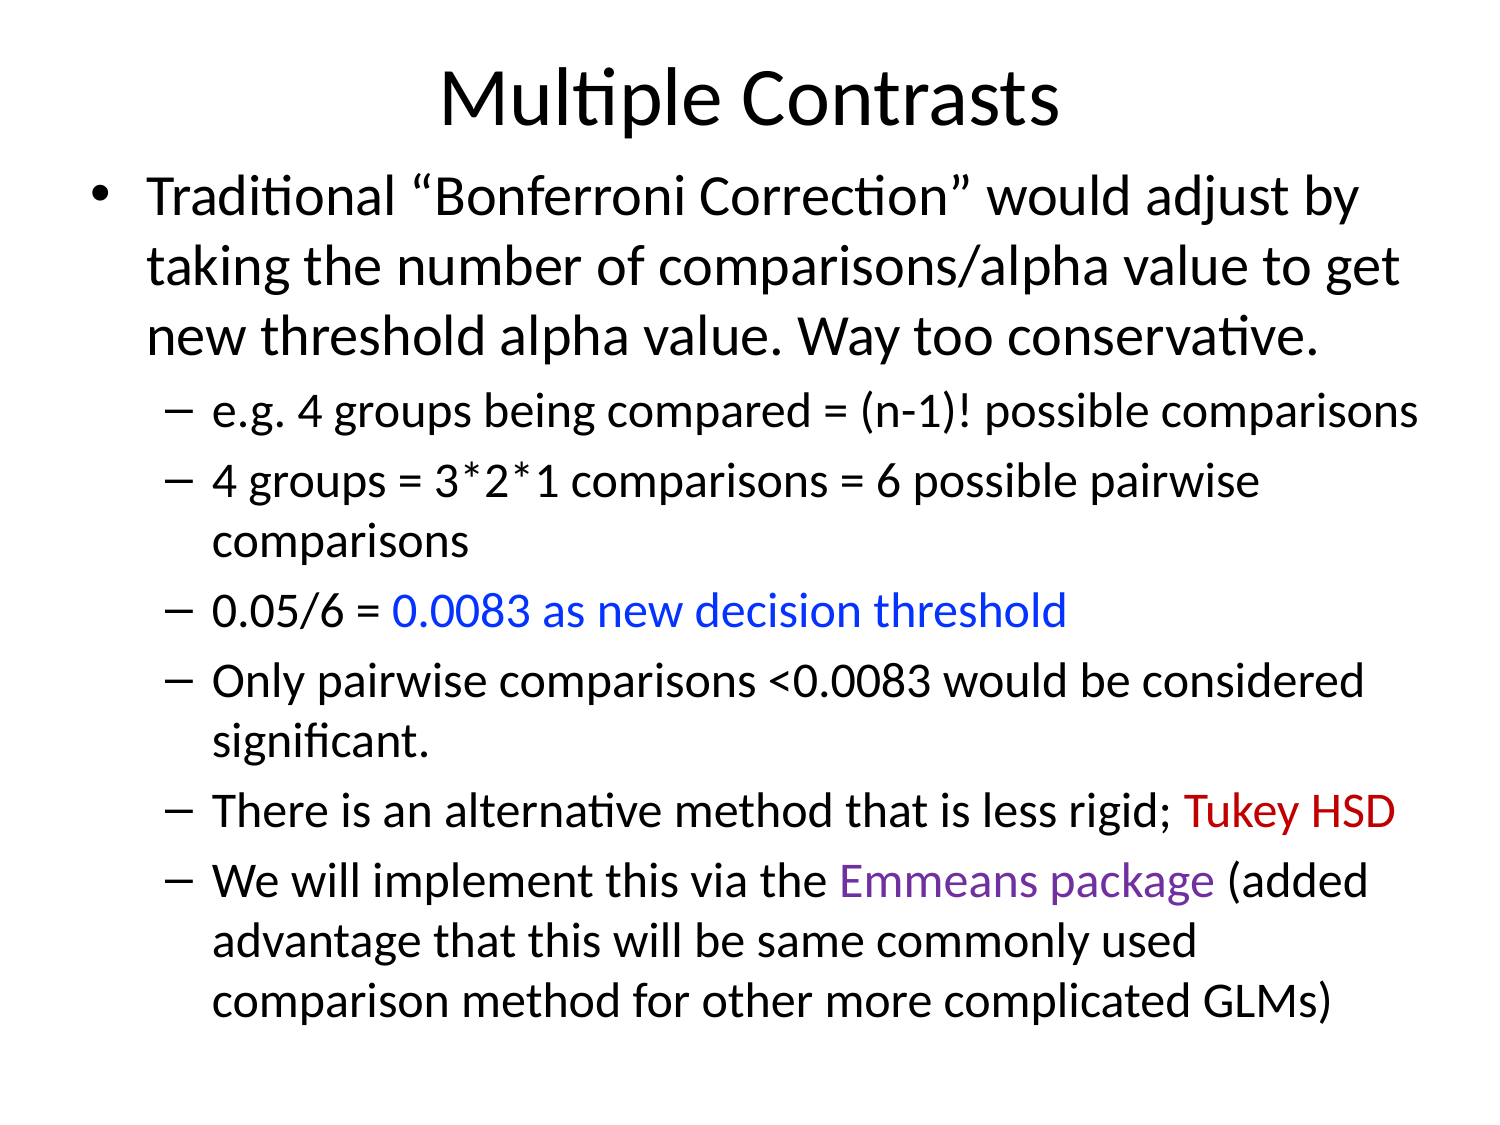

# Multiple Contrasts
Traditional “Bonferroni Correction” would adjust by taking the number of comparisons/alpha value to get new threshold alpha value. Way too conservative.
e.g. 4 groups being compared = (n-1)! possible comparisons
4 groups = 3*2*1 comparisons = 6 possible pairwise comparisons
0.05/6 = 0.0083 as new decision threshold
Only pairwise comparisons <0.0083 would be considered significant.
There is an alternative method that is less rigid; Tukey HSD
We will implement this via the Emmeans package (added advantage that this will be same commonly used comparison method for other more complicated GLMs)